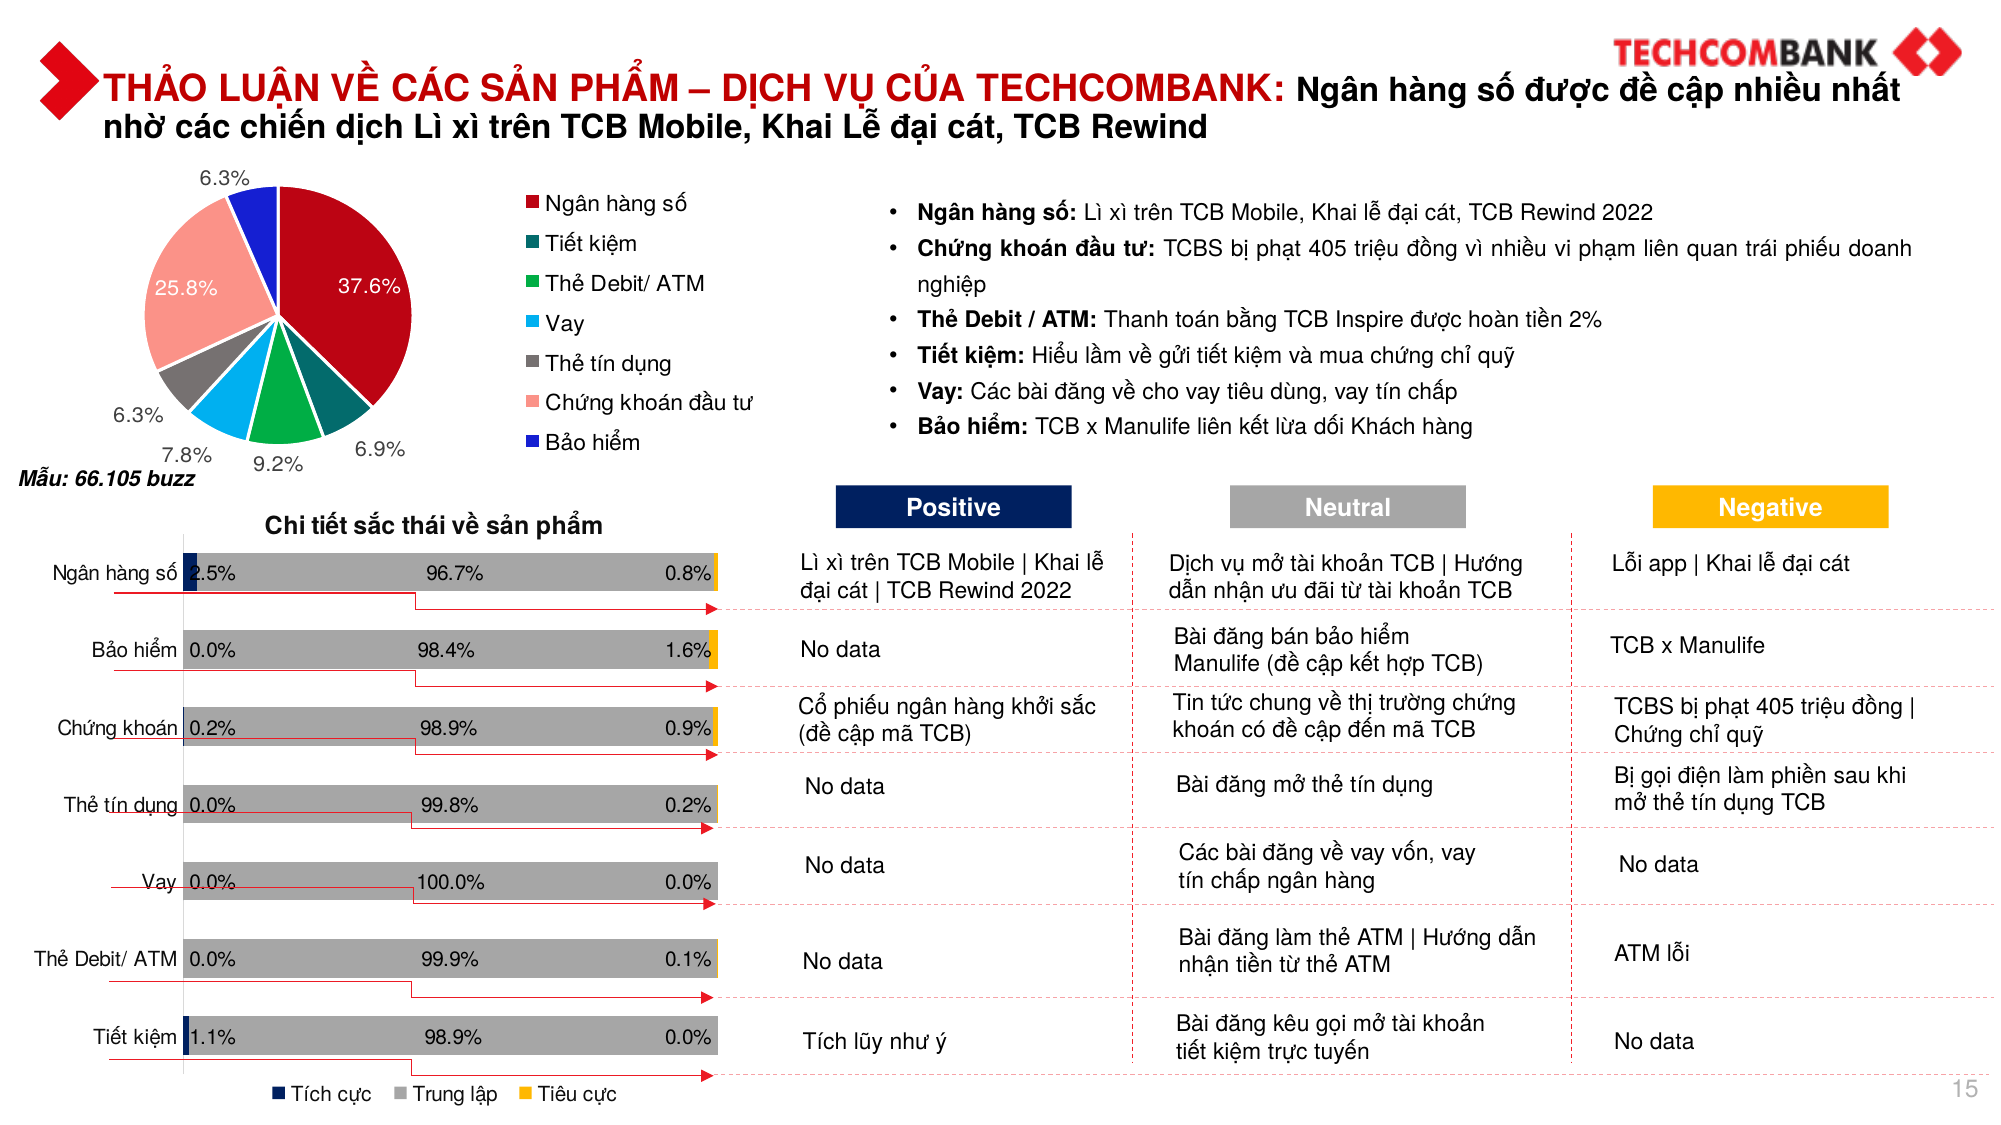

THẢO LUẬN VỀ CÁC SẢN PHẨM – DỊCH VỤ CỦA TECHCOMBANK: Ngân hàng số được đề cập nhiều nhất nhờ các chiến dịch Lì xì trên TCB Mobile, Khai Lễ đại cát, TCB Rewind

### Chart

| Category | SOV |
|---|---|
| Ngân hàng số | 0.3759 |
| Tiết kiệm | 0.069 |
| Thẻ Debit/ ATM | 0.0924 |
| Vay | 0.0784 |
| Thẻ tín dụng | 0.0631 |
| Chứng khoán đầu tư | 0.2578 |
| Bảo hiểm | 0.0634 |
Ngân hàng số: Lì xì trên TCB Mobile, Khai lễ đại cát, TCB Rewind 2022
Chứng khoán đầu tư: TCBS bị phạt 405 triệu đồng vì nhiều vi phạm liên quan trái phiếu doanh nghiệp
Thẻ Debit / ATM: Thanh toán bằng TCB Inspire được hoàn tiền 2%
Tiết kiệm: Hiểu lầm về gửi tiết kiệm và mua chứng chỉ quỹ
Vay: Các bài đăng về cho vay tiêu dùng, vay tín chấp
Bảo hiểm: TCB x Manulife liên kết lừa dối Khách hàng

Mẫu: 66.105 buzz

### Chart: Chi tiết sắc thái về sản phẩm

| Category | Tích cực | Trung lập | Tiêu cực |
|---|---|---|---|
| Tiết kiệm | 0.011 | 0.989 | 0.0 |
| Thẻ Debit/ ATM | 0.0 | 0.999 | 0.001 |
| Vay | 0.0 | 1.0 | 0.0 |
| Thẻ tín dụng | 0.0 | 0.9976 | 0.0024 |
| Chứng khoán | 0.002 | 0.9893 | 0.0087 |
| Bảo hiểm | 0.0 | 0.984 | 0.016 |
| Ngân hàng số | 0.0249 | 0.9671 | 0.008 |
Positive
Neutral
Negative
Lì xì trên TCB Mobile | Khai lễ đại cát | TCB Rewind 2022
Dịch vụ mở tài khoản TCB | Hướng dẫn nhận ưu đãi từ tài khoản TCB
Lỗi app | Khai lễ đại cát
Bài đăng bán bảo hiểm Manulife (đề cập kết hợp TCB)
TCB x Manulife
No data
Tin tức chung về thị trường chứng khoán có đề cập đến mã TCB
Cổ phiếu ngân hàng khởi sắc (đề cập mã TCB)
TCBS bị phạt 405 triệu đồng | Chứng chỉ quỹ
Bị gọi điện làm phiền sau khi mở thẻ tín dụng TCB
Bài đăng mở thẻ tín dụng
No data
Các bài đăng về vay vốn, vay tín chấp ngân hàng
No data
No data
Bài đăng làm thẻ ATM | Hướng dẫn nhận tiền từ thẻ ATM
ATM lỗi
No data
Bài đăng kêu gọi mở tài khoản tiết kiệm trực tuyến
Tích lũy như ý
No data
15